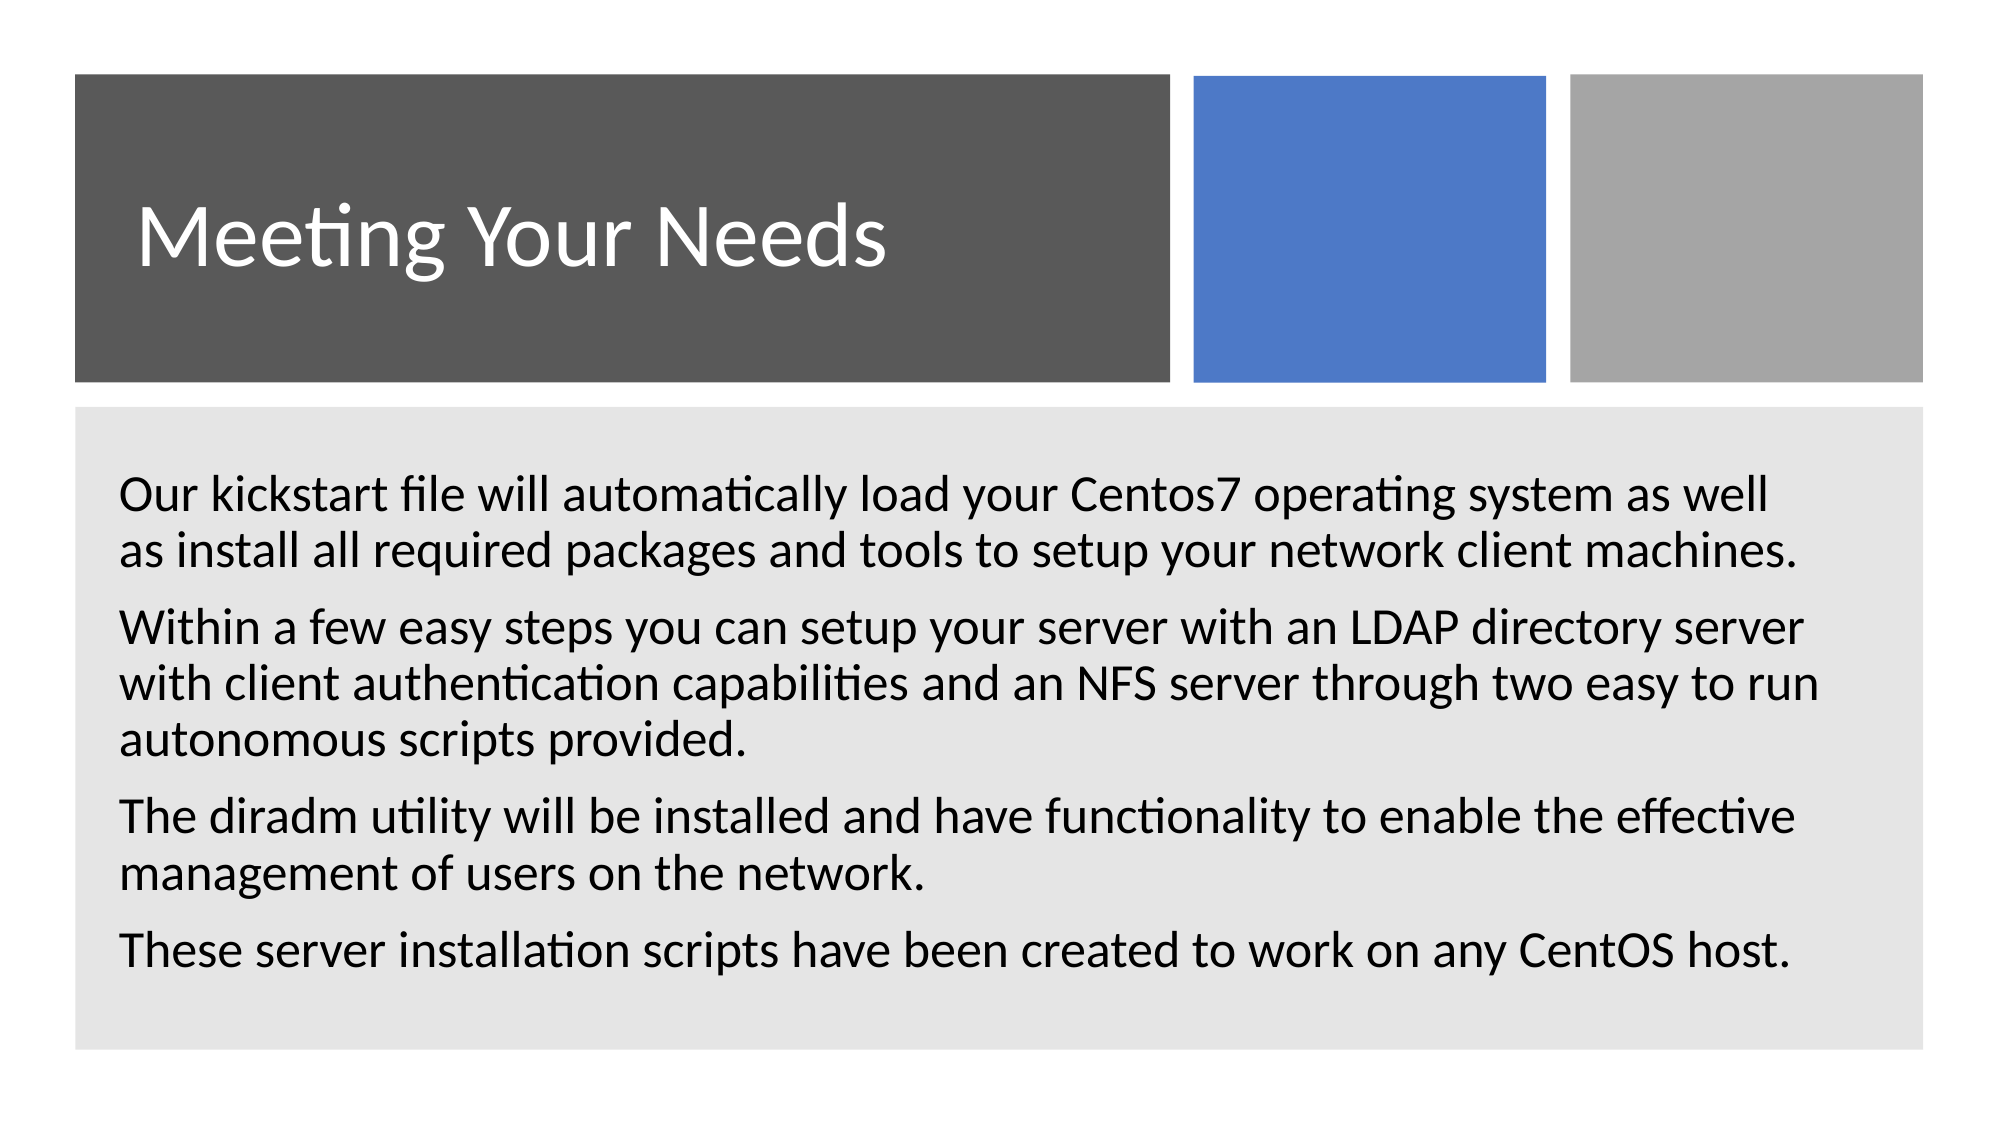

# Meeting Your Needs

Our kickstart file will automatically load your Centos7 operating system as well as install all required packages and tools to setup your network client machines.
Within a few easy steps you can setup your server with an LDAP directory server with client authentication capabilities and an NFS server through two easy to run autonomous scripts provided.
The diradm utility will be installed and have functionality to enable the effective management of users on the network.
These server installation scripts have been created to work on any CentOS host.